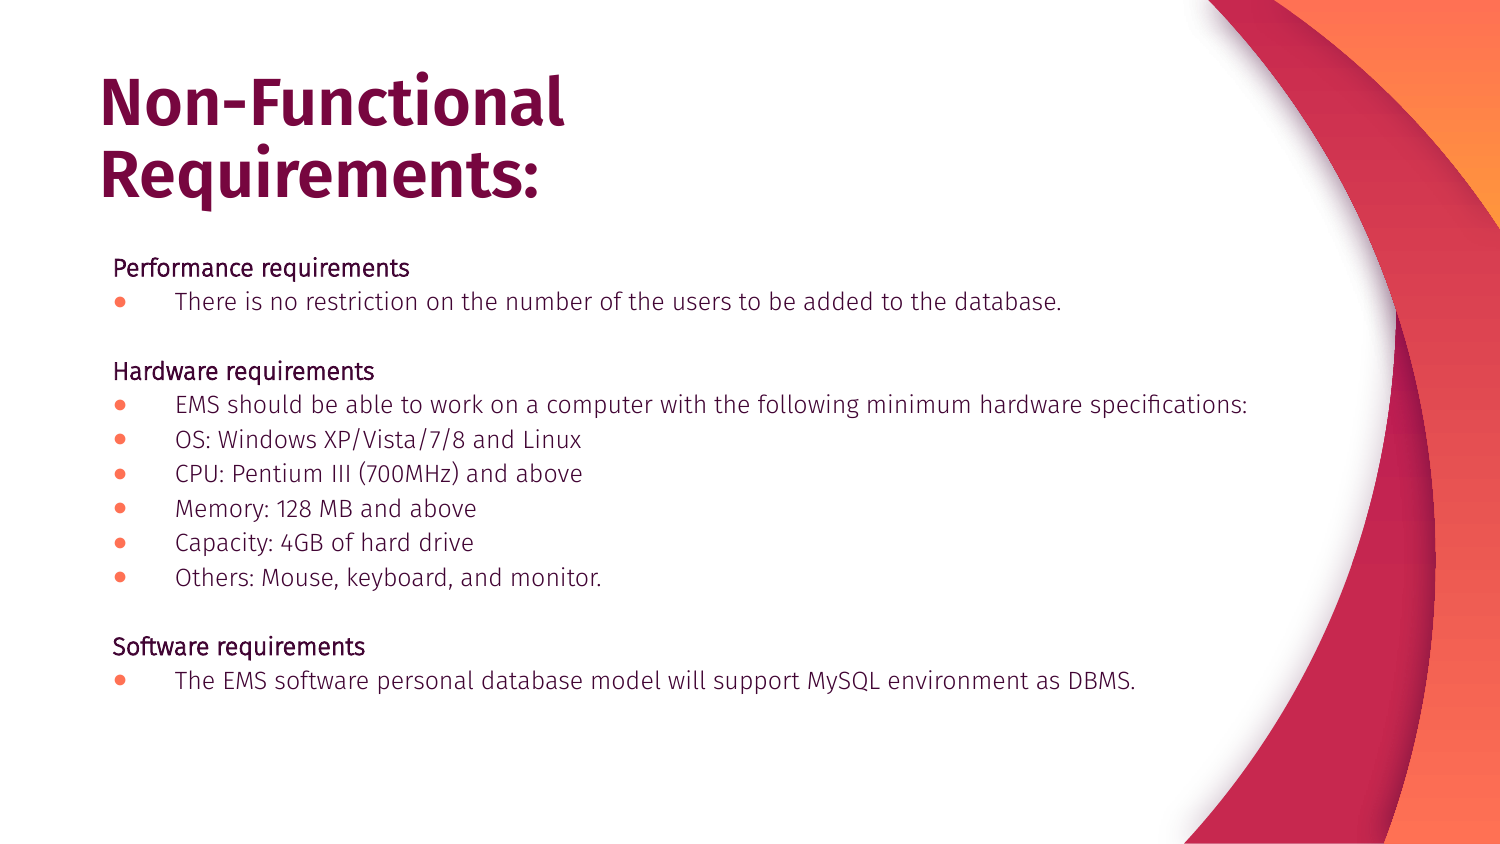

# Non-Functional Requirements:
Performance requirements
There is no restriction on the number of the users to be added to the database.

Hardware requirements
EMS should be able to work on a computer with the following minimum hardware specifications:
OS: Windows XP/Vista/7/8 and Linux
CPU: Pentium III (700MHz) and above
Memory: 128 MB and above
Capacity: 4GB of hard drive
Others: Mouse, keyboard, and monitor.

Software requirements
The EMS software personal database model will support MySQL environment as DBMS.
10